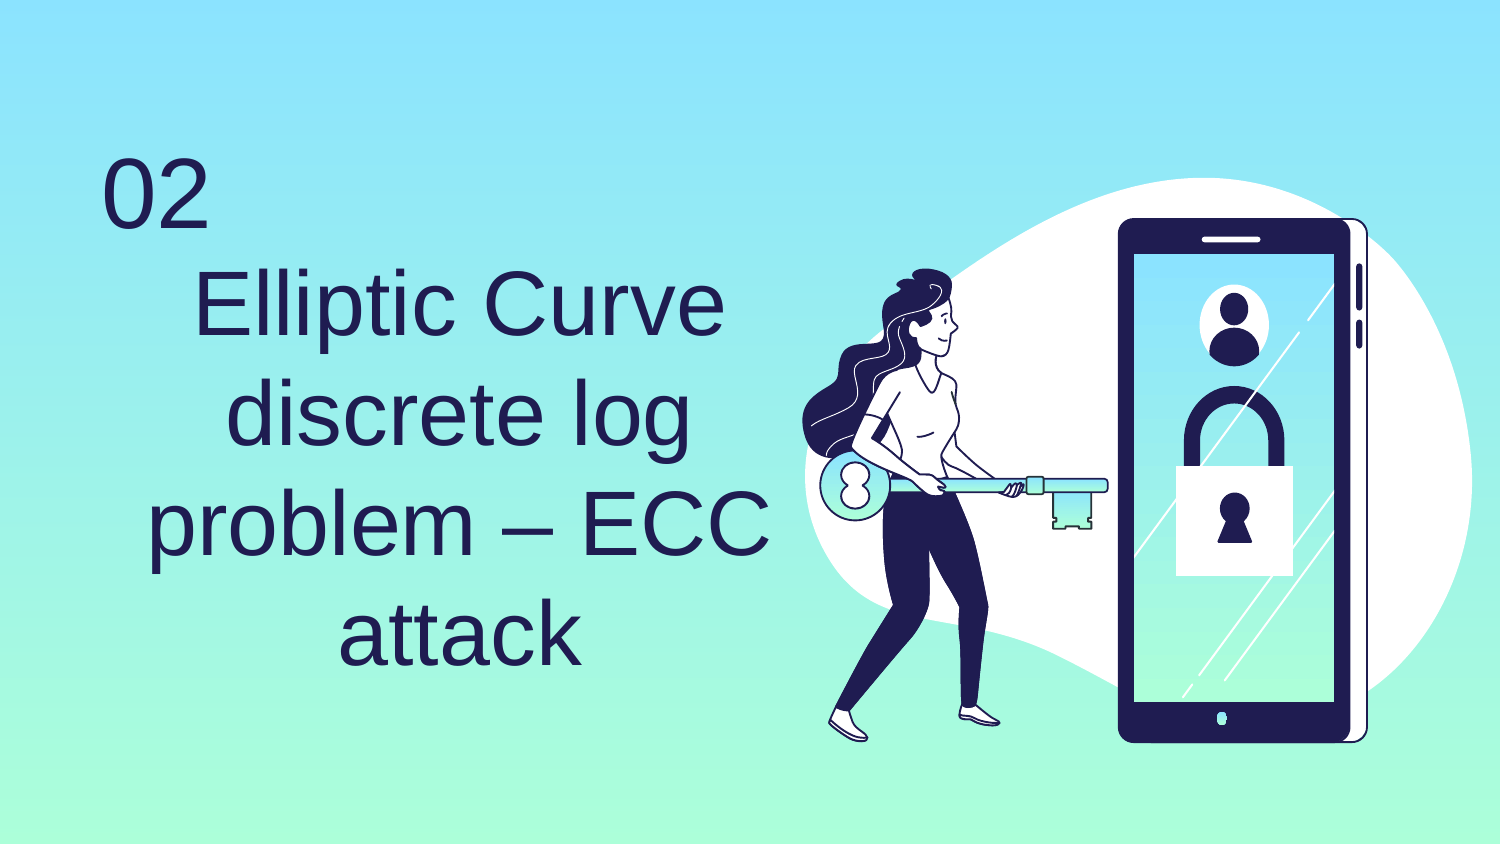

02

# Elliptic Curve discrete log problem – ECC attack